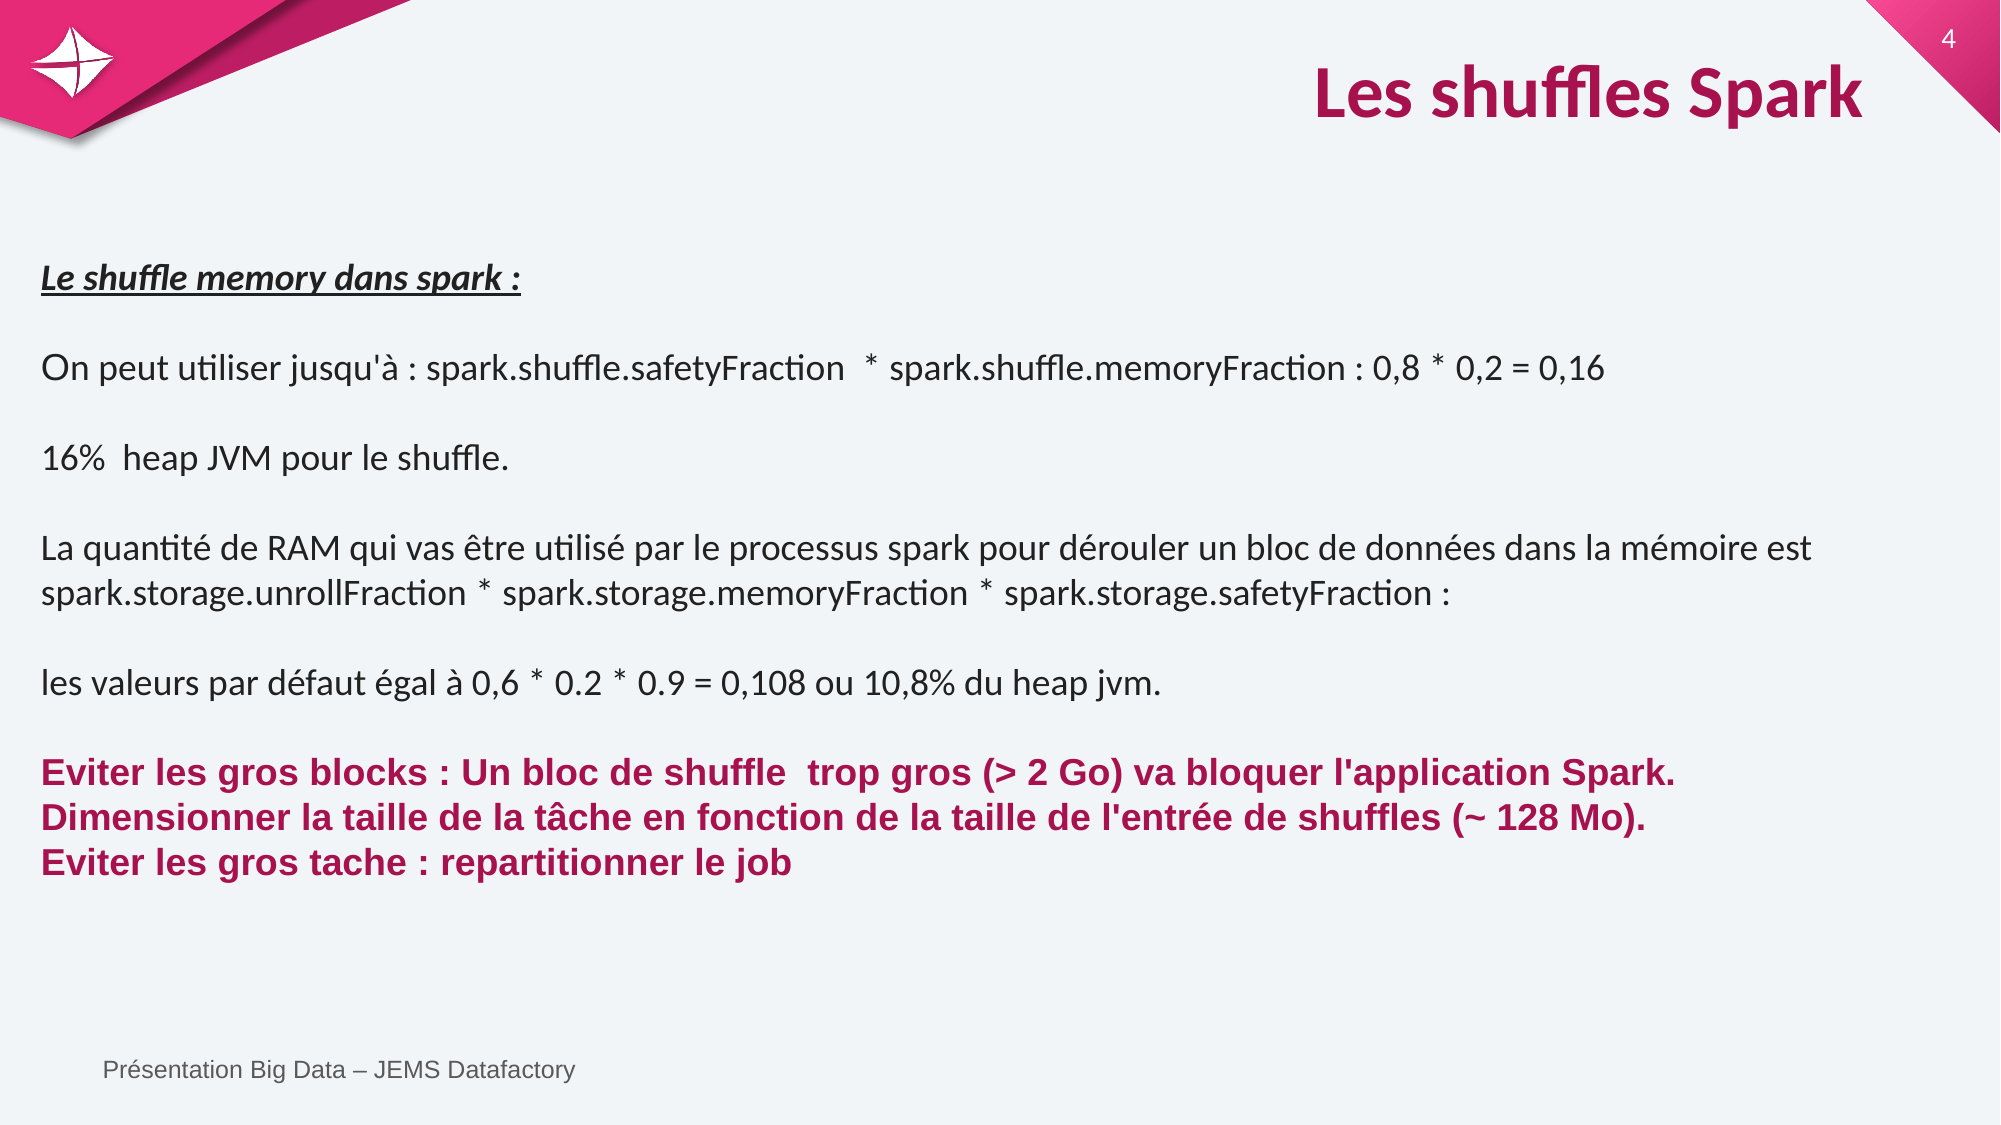

Les shuffles Spark
Le shuffle memory dans spark :

On peut utiliser jusqu'à : spark.shuffle.safetyFraction  * spark.shuffle.memoryFraction : 0,8 * 0,2 = 0,16

16%  heap JVM pour le shuffle.

La quantité de RAM qui vas être utilisé par le processus spark pour dérouler un bloc de données dans la mémoire est spark.storage.unrollFraction * spark.storage.memoryFraction * spark.storage.safetyFraction :

les valeurs par défaut égal à 0,6 * 0.2 * 0.9 = 0,108 ou 10,8% du heap jvm.

Eviter les gros blocks : Un bloc de shuffle  trop gros (> 2 Go) va bloquer l'application Spark.
Dimensionner la taille de la tâche en fonction de la taille de l'entrée de shuffles (~ 128 Mo).
Eviter les gros tache : repartitionner le job